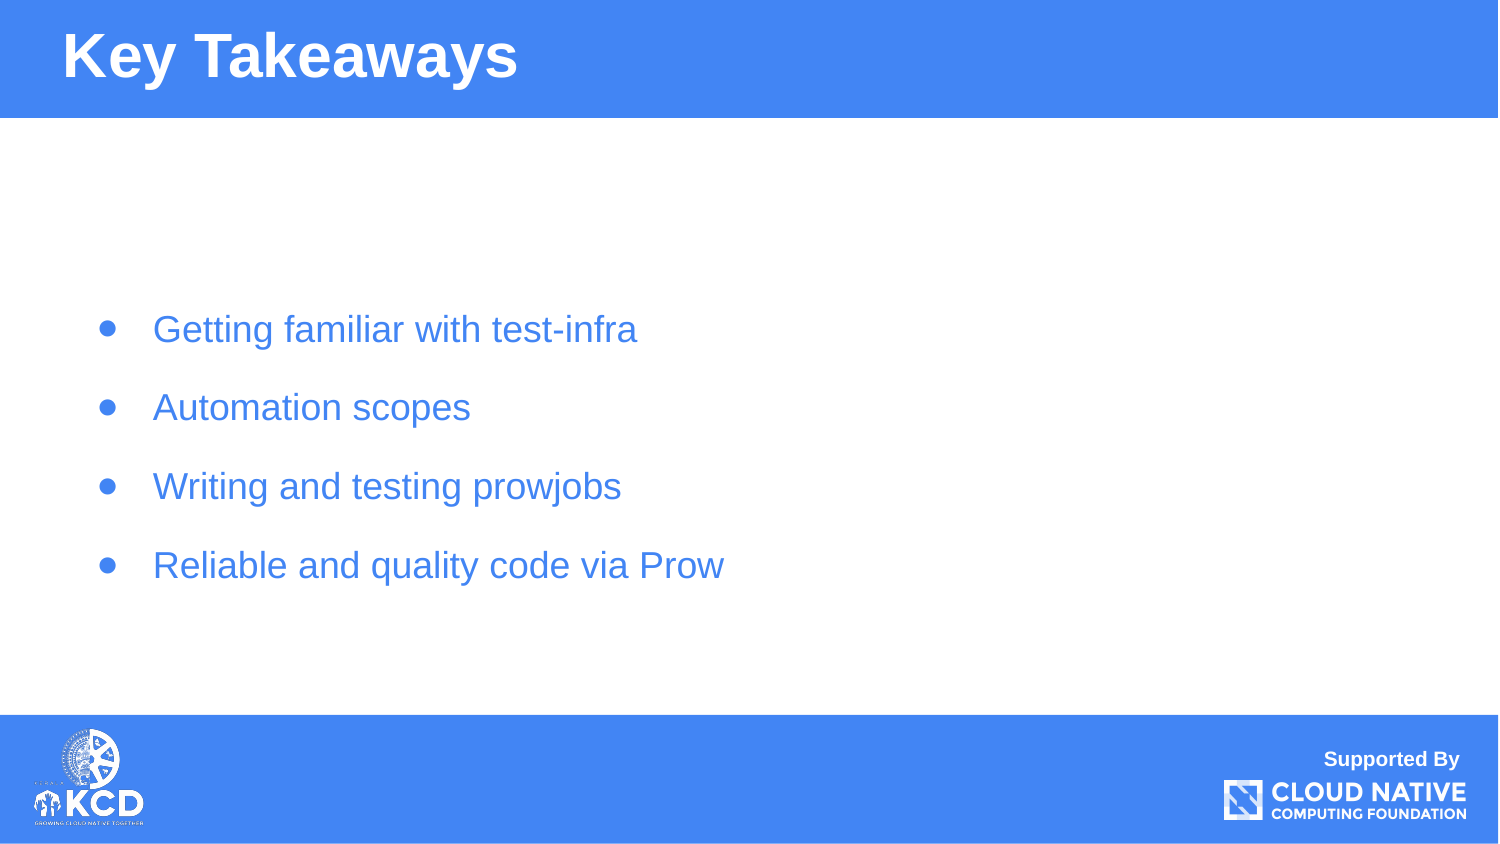

Key Takeaways
Getting familiar with test-infra
Automation scopes
Writing and testing prowjobs
Reliable and quality code via Prow
Supported By